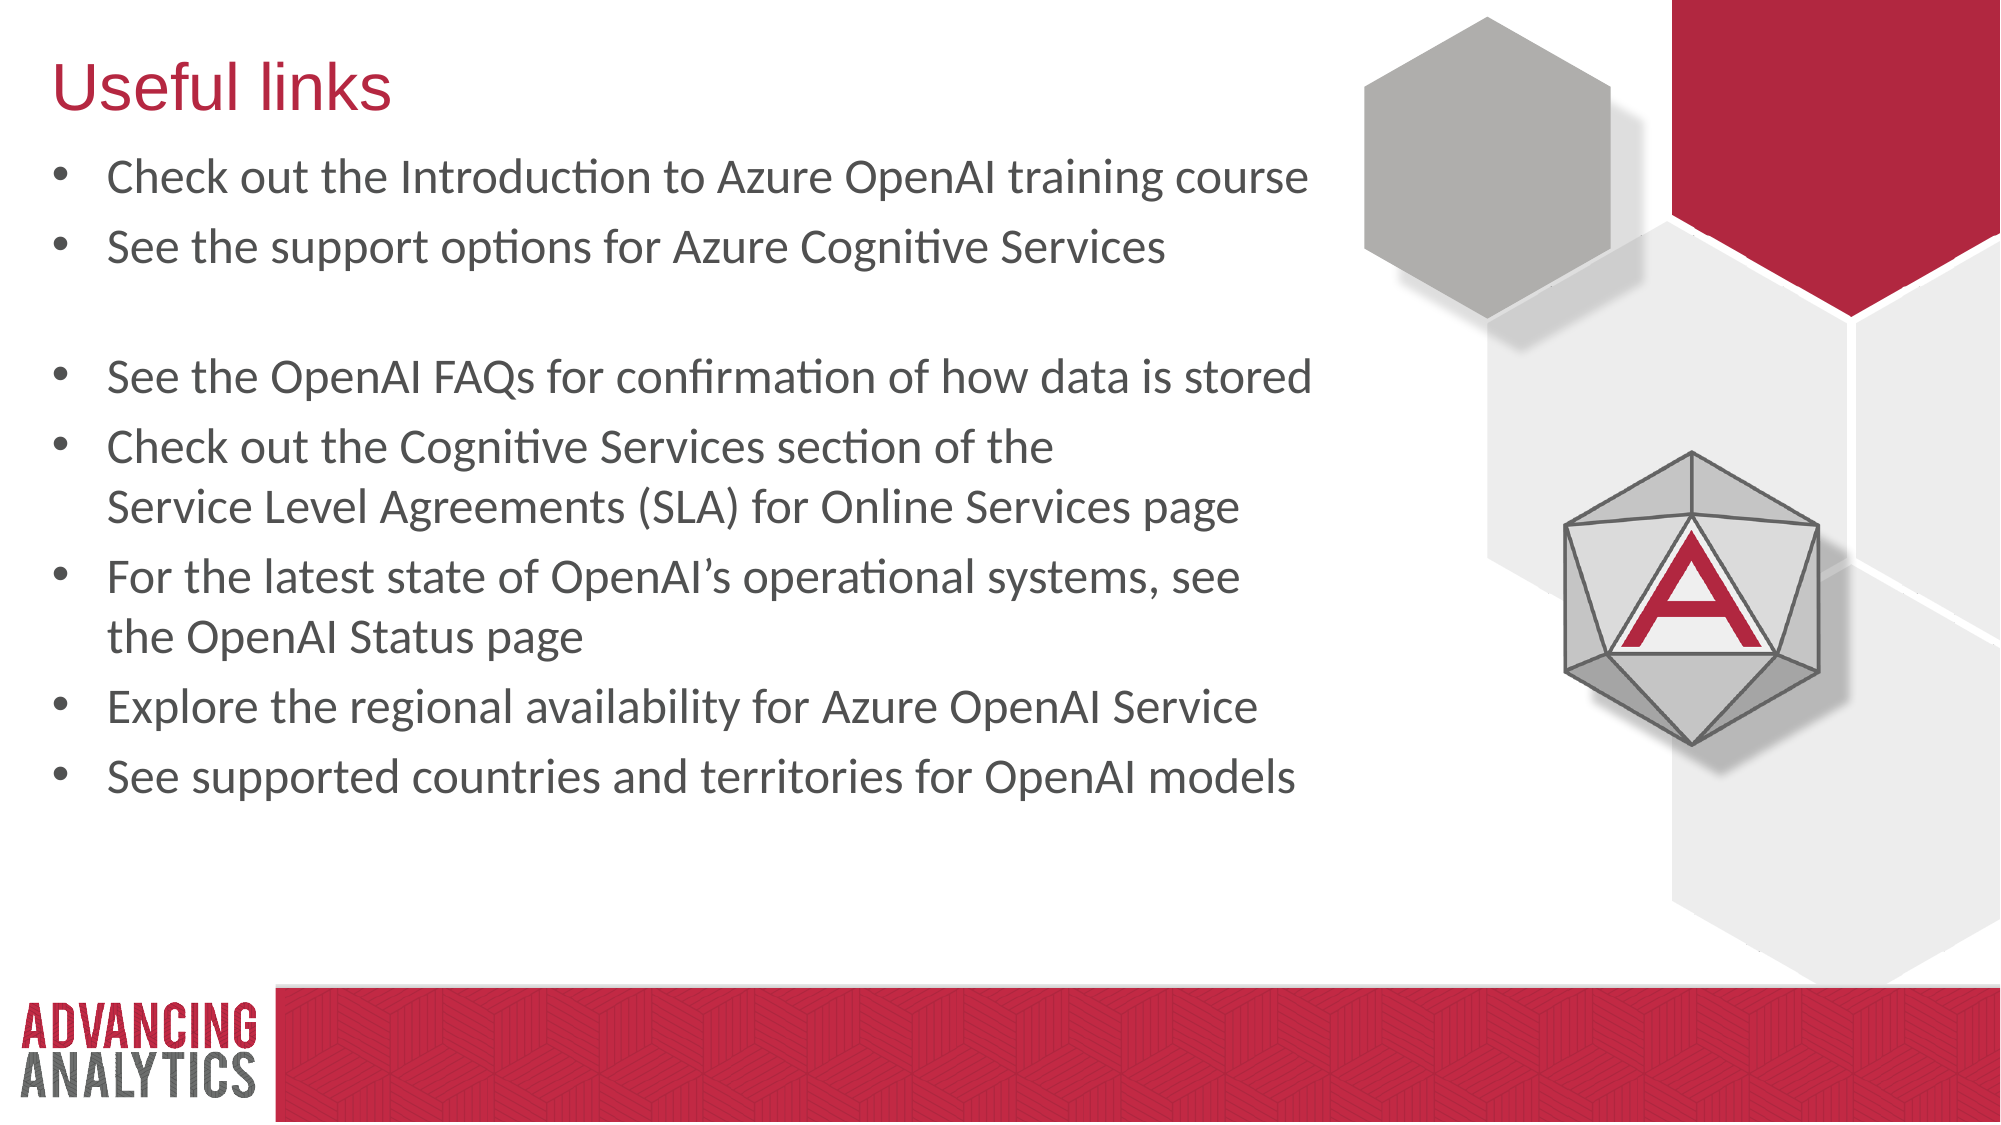

# Useful links
Check out the Introduction to Azure OpenAI training course
See the support options for Azure Cognitive Services
See the OpenAI FAQs for confirmation of how data is stored
Check out the Cognitive Services section of the Service Level Agreements (SLA) for Online Services page
For the latest state of OpenAI’s operational systems, see the OpenAI Status page
Explore the regional availability for Azure OpenAI Service
See supported countries and territories for OpenAI models